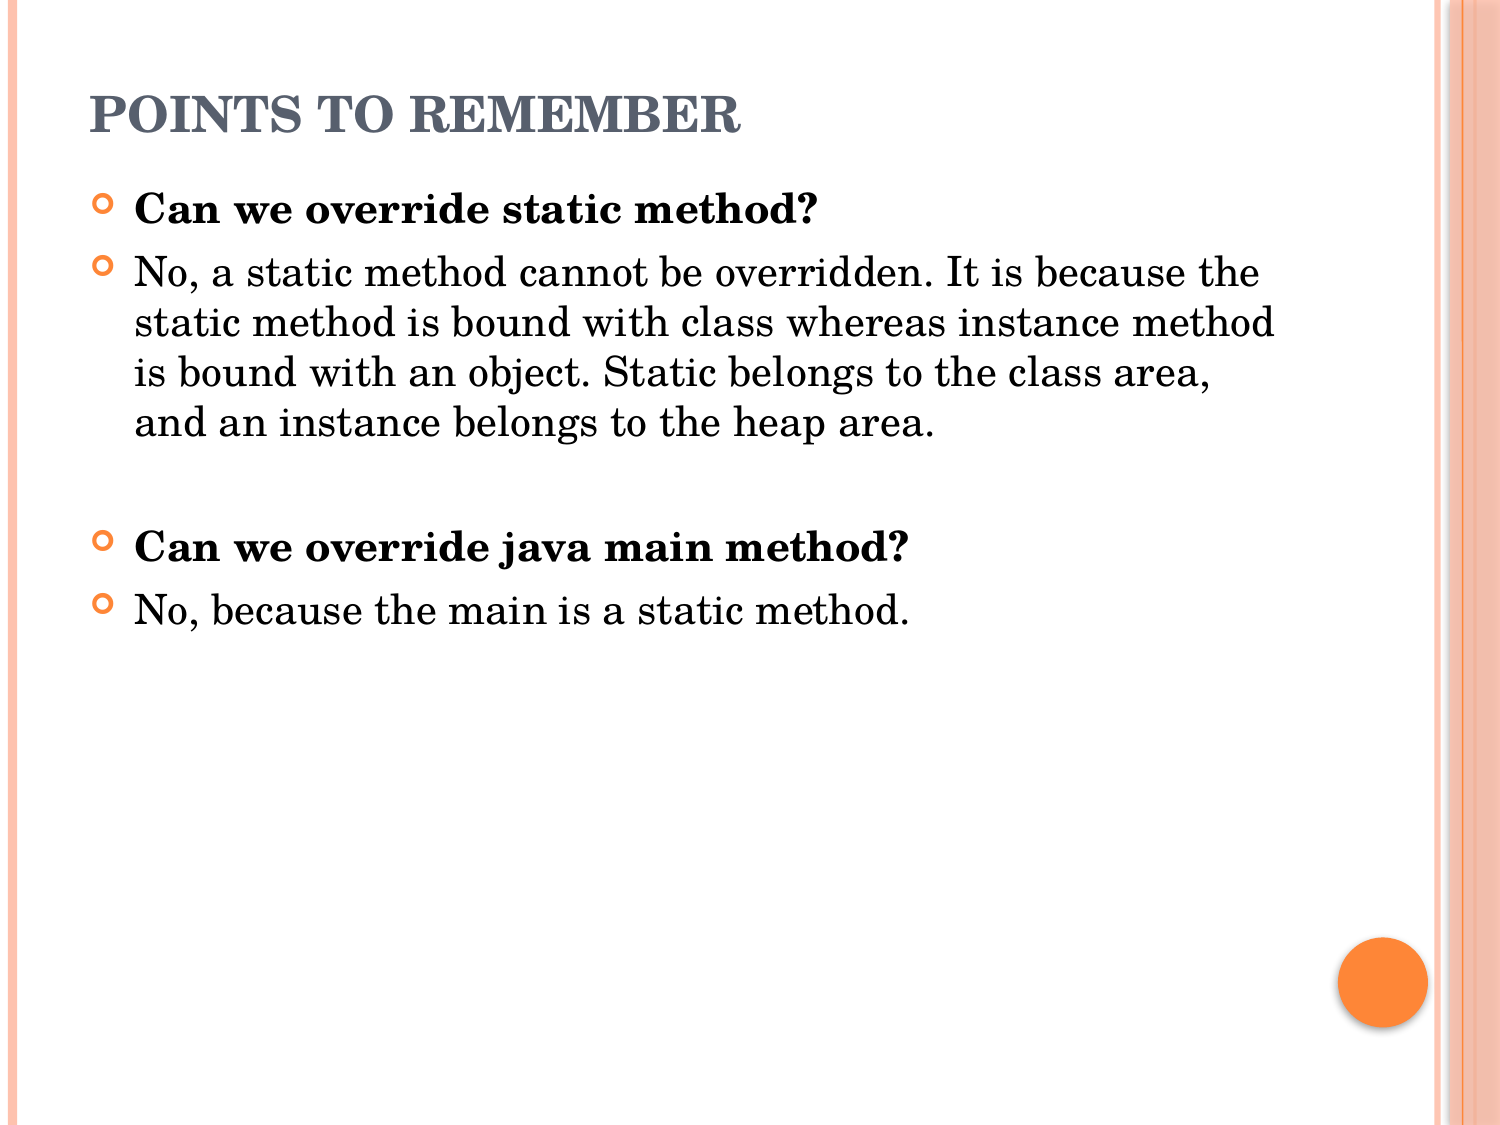

# Points to remember
Can we override static method?
No, a static method cannot be overridden. It is because the static method is bound with class whereas instance method is bound with an object. Static belongs to the class area, and an instance belongs to the heap area.

Can we override java main method?
No, because the main is a static method.